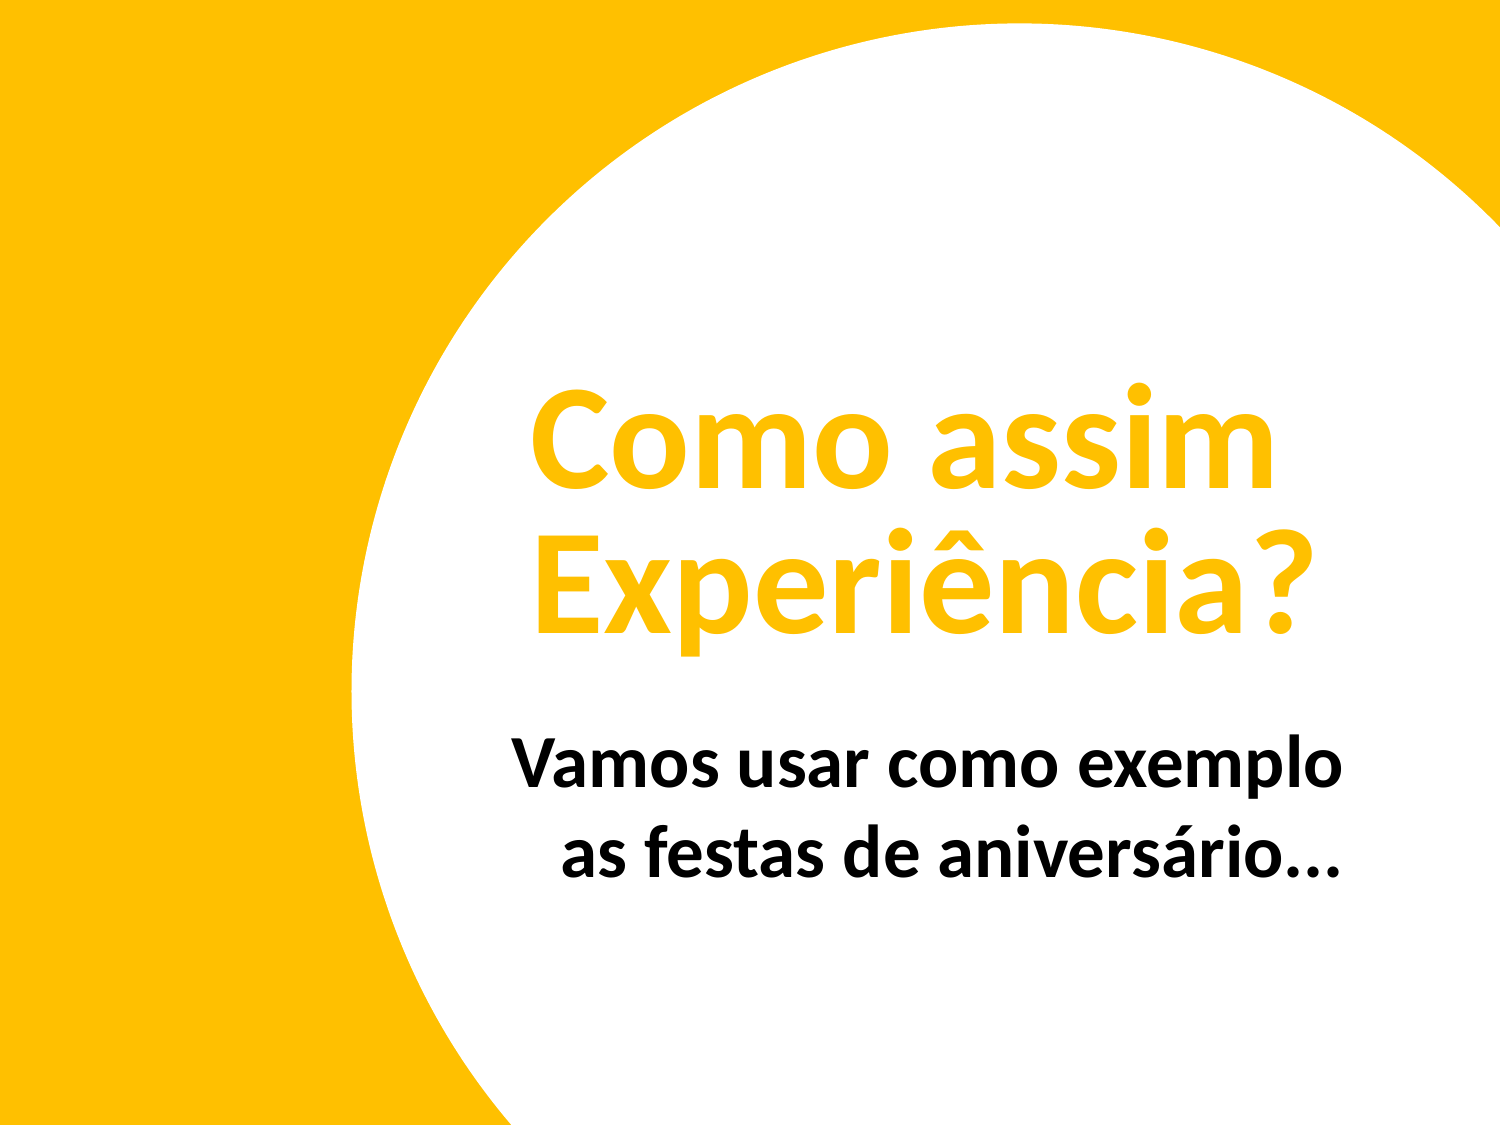

óri
# Como assim Experiência?
Vamos usar como exemplo as festas de aniversário...